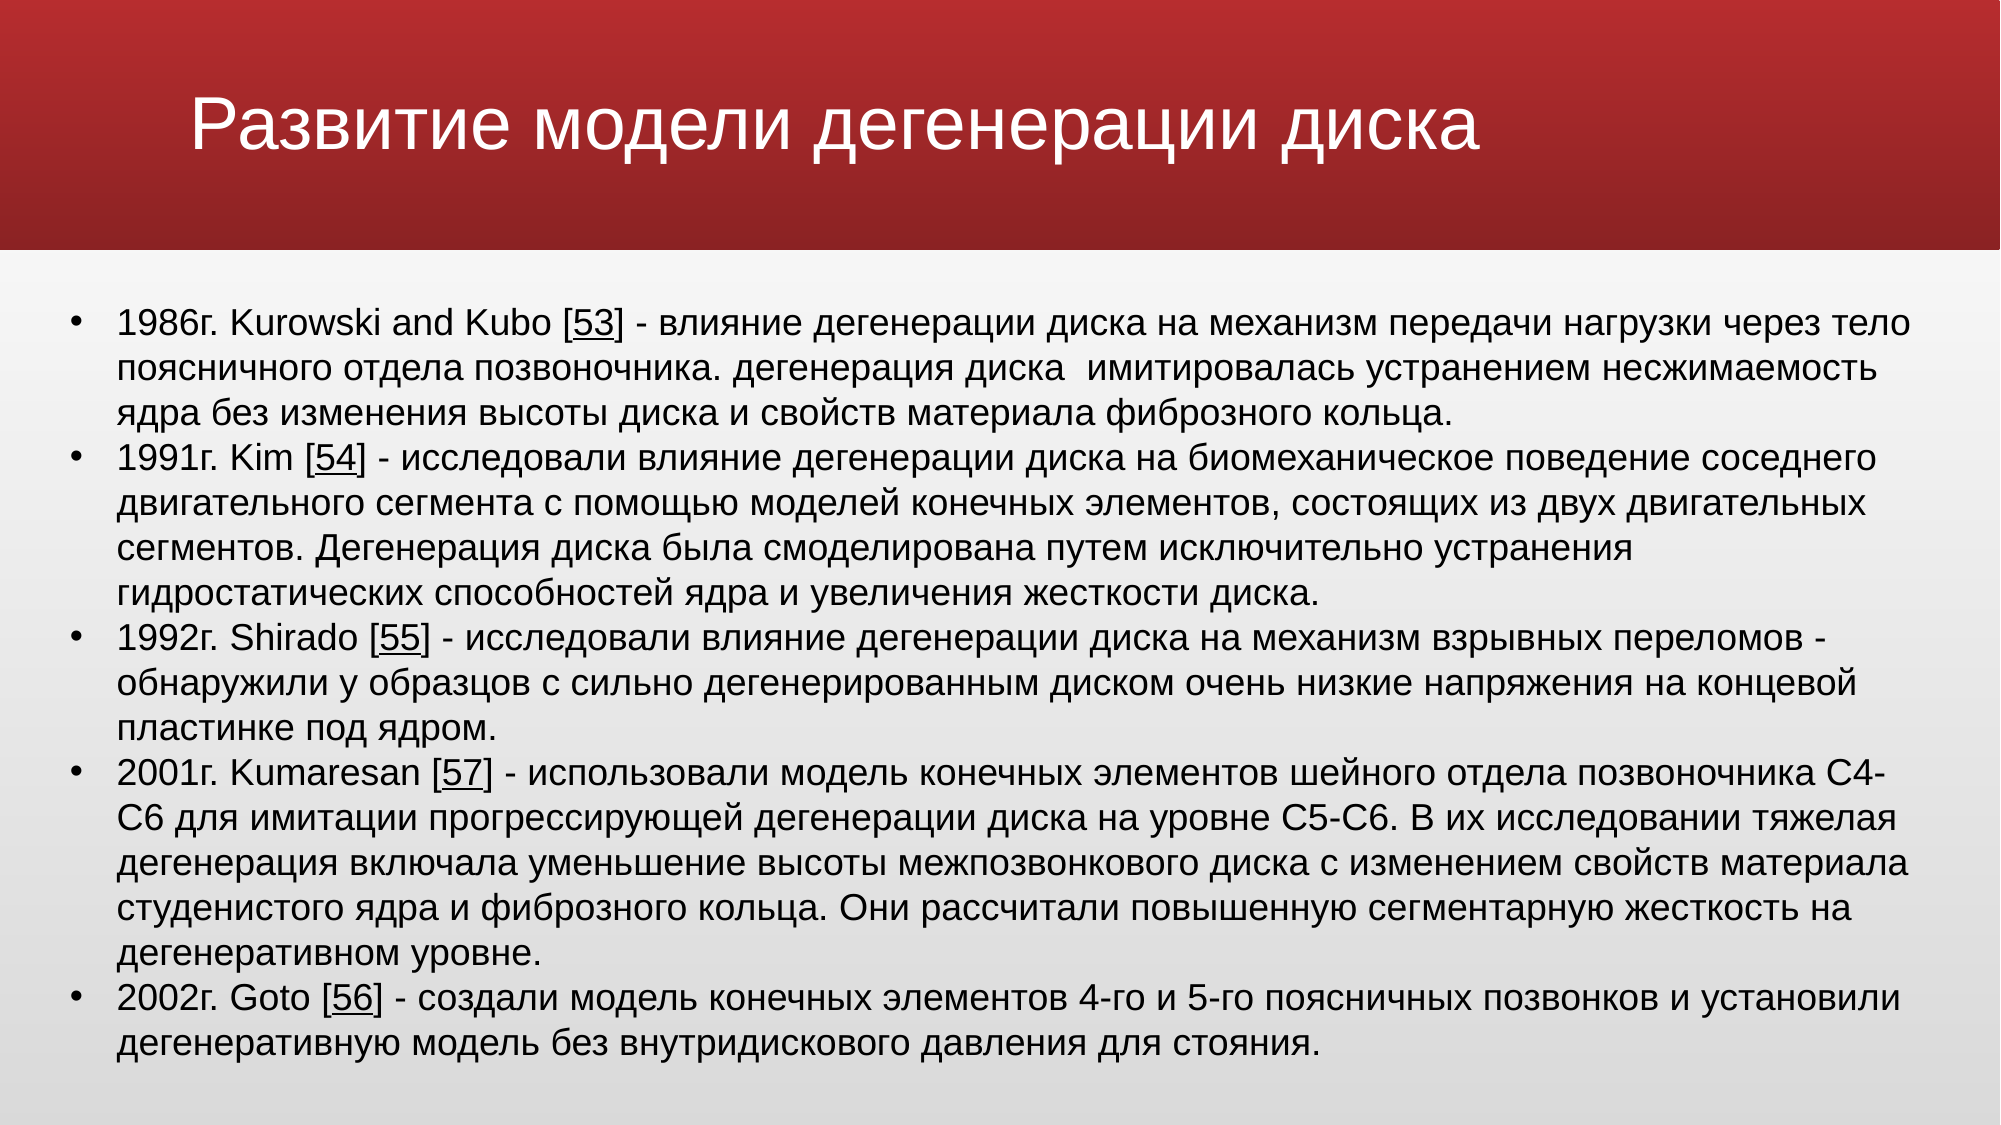

# Развитие модели дегенерации диска
1986г. Kurowski and Kubo [53] - влияние дегенерации диска на механизм передачи нагрузки через тело поясничного отдела позвоночника. дегенерация диска  имитировалась устранением несжимаемость ядра без изменения высоты диска и свойств материала фиброзного кольца.
1991г. Kim [54] - исследовали влияние дегенерации диска на биомеханическое поведение соседнего двигательного сегмента с помощью моделей конечных элементов, состоящих из двух двигательных сегментов. Дегенерация диска была смоделирована путем исключительно устранения гидростатических способностей ядра и увеличения жесткости диска.
1992г. Shirado [55] - исследовали влияние дегенерации диска на механизм взрывных переломов - обнаружили у образцов с сильно дегенерированным диском очень низкие напряжения на концевой пластинке под ядром.
2001г. Kumaresan [57] - использовали модель конечных элементов шейного отдела позвоночника C4-C6 для имитации прогрессирующей дегенерации диска на уровне C5-C6. В их исследовании тяжелая дегенерация включала уменьшение высоты межпозвонкового диска с изменением свойств материала студенистого ядра и фиброзного кольца. Они рассчитали повышенную сегментарную жесткость на дегенеративном уровне.
2002г. Goto [56] - создали модель конечных элементов 4-го и 5-го поясничных позвонков и установили дегенеративную модель без внутридискового давления для стояния.